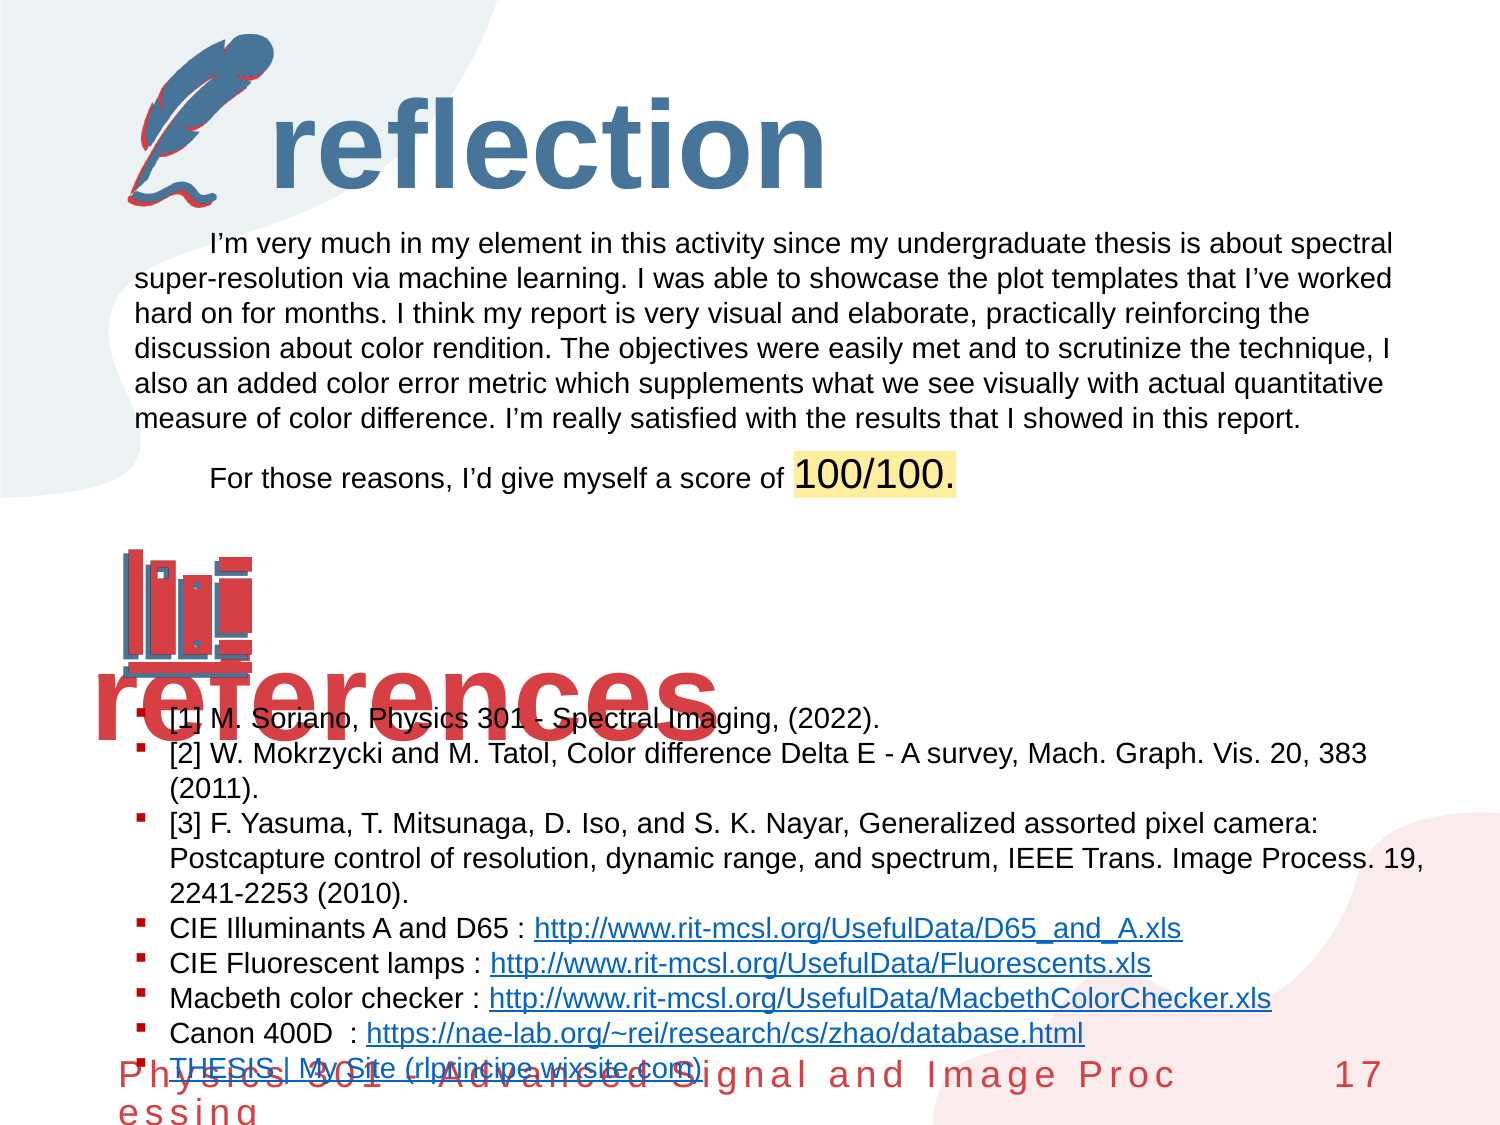

# reflection
I’m very much in my element in this activity since my undergraduate thesis is about spectral super-resolution via machine learning. I was able to showcase the plot templates that I’ve worked hard on for months. I think my report is very visual and elaborate, practically reinforcing the discussion about color rendition. The objectives were easily met and to scrutinize the technique, I also an added color error metric which supplements what we see visually with actual quantitative measure of color difference. I’m really satisfied with the results that I showed in this report.
For those reasons, I’d give myself a score of 100/100.

[1] M. Soriano, Physics 301 - Spectral Imaging, (2022).
[2] W. Mokrzycki and M. Tatol, Color difference Delta E - A survey, Mach. Graph. Vis. 20, 383 (2011).
[3] F. Yasuma, T. Mitsunaga, D. Iso, and S. K. Nayar, Generalized assorted pixel camera: Postcapture control of resolution, dynamic range, and spectrum, IEEE Trans. Image Process. 19, 2241-2253 (2010).
CIE Illuminants A and D65 : http://www.rit-mcsl.org/UsefulData/D65_and_A.xls
CIE Fluorescent lamps : http://www.rit-mcsl.org/UsefulData/Fluorescents.xls
Macbeth color checker : http://www.rit-mcsl.org/UsefulData/MacbethColorChecker.xls
Canon 400D  : https://nae-lab.org/~rei/research/cs/zhao/database.html
THESIS | My Site (rlprincipe.wixsite.com)
Physics 301 - Advanced Signal and Image Processing
17